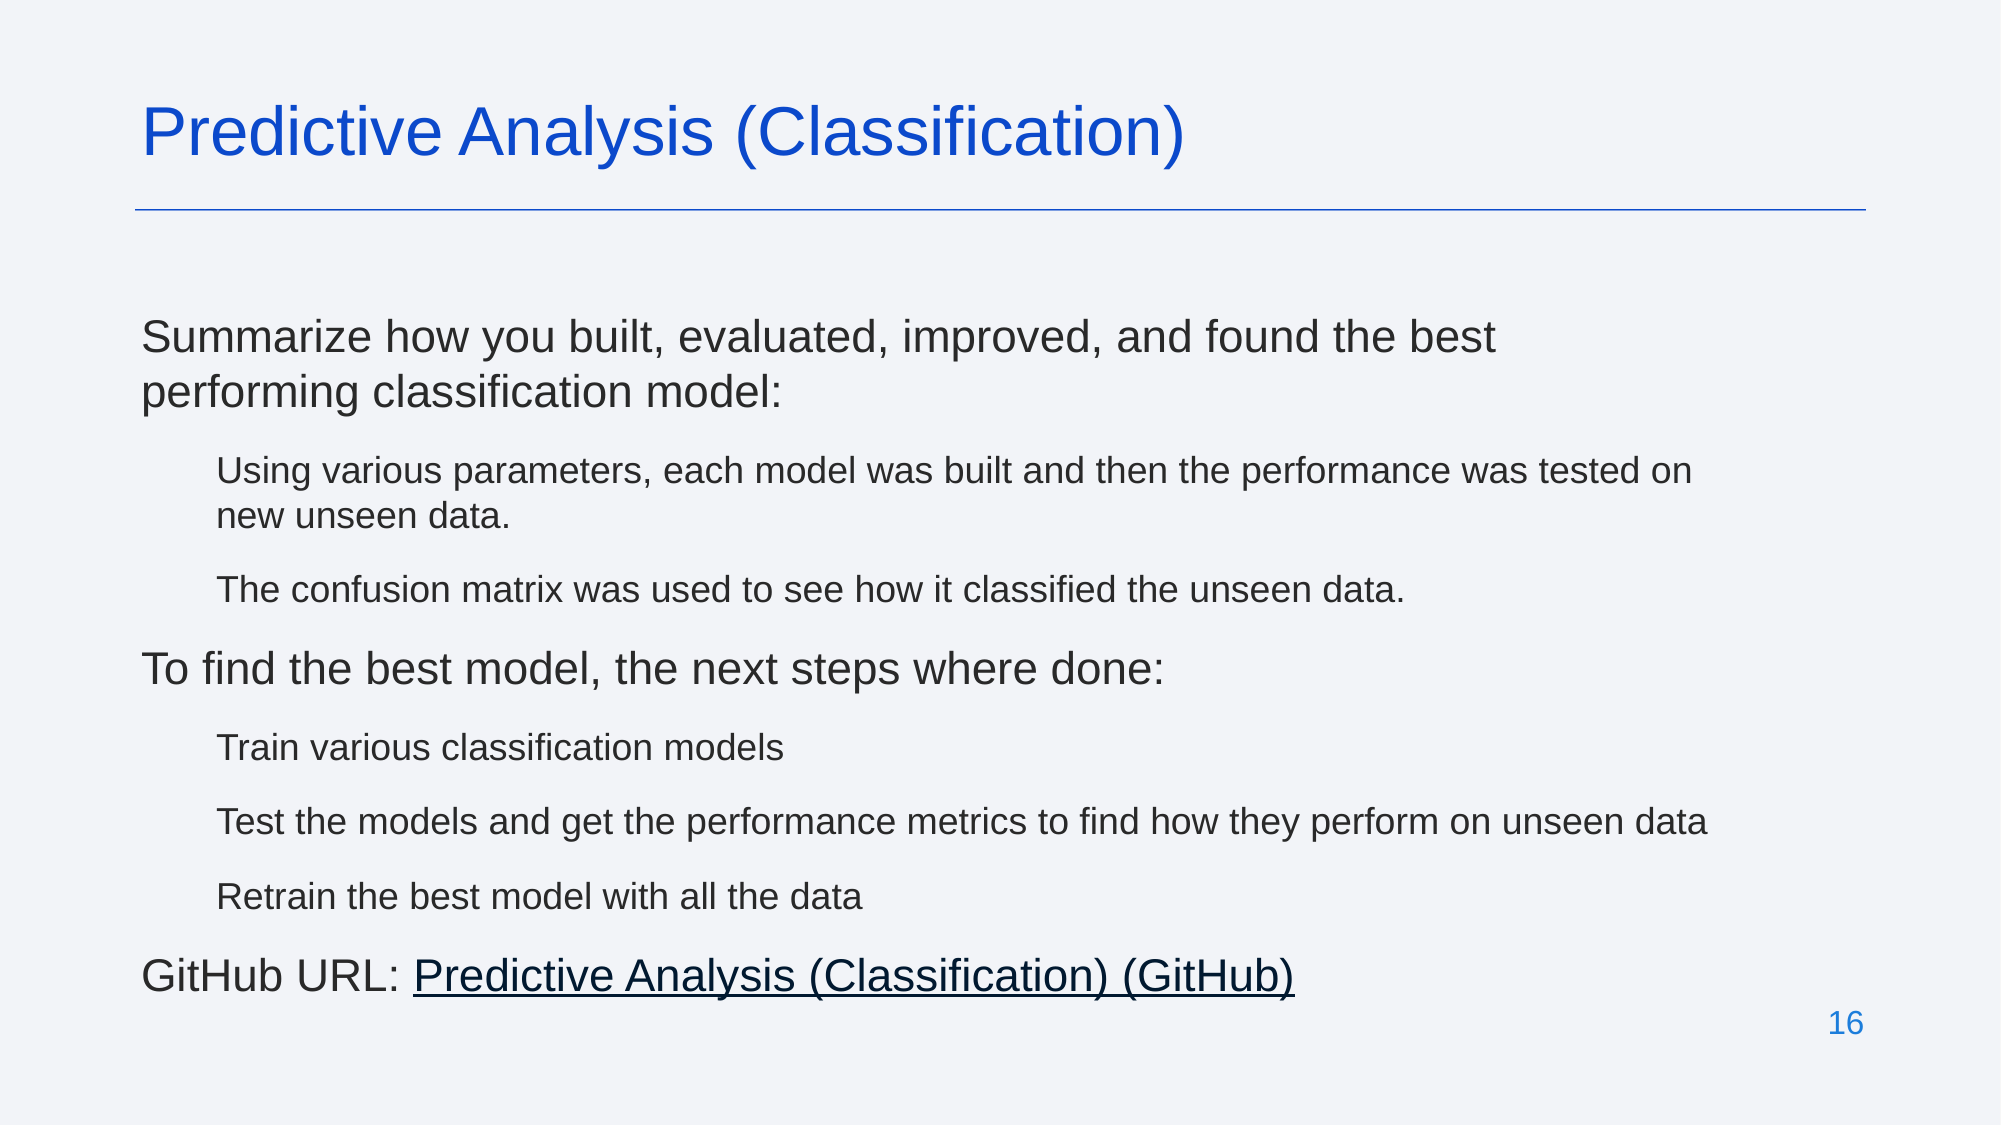

Predictive Analysis (Classification)
Summarize how you built, evaluated, improved, and found the best performing classification model:
Using various parameters, each model was built and then the performance was tested on new unseen data.
The confusion matrix was used to see how it classified the unseen data.
To find the best model, the next steps where done:
Train various classification models
Test the models and get the performance metrics to find how they perform on unseen data
Retrain the best model with all the data
GitHub URL: Predictive Analysis (Classification) (GitHub)
16